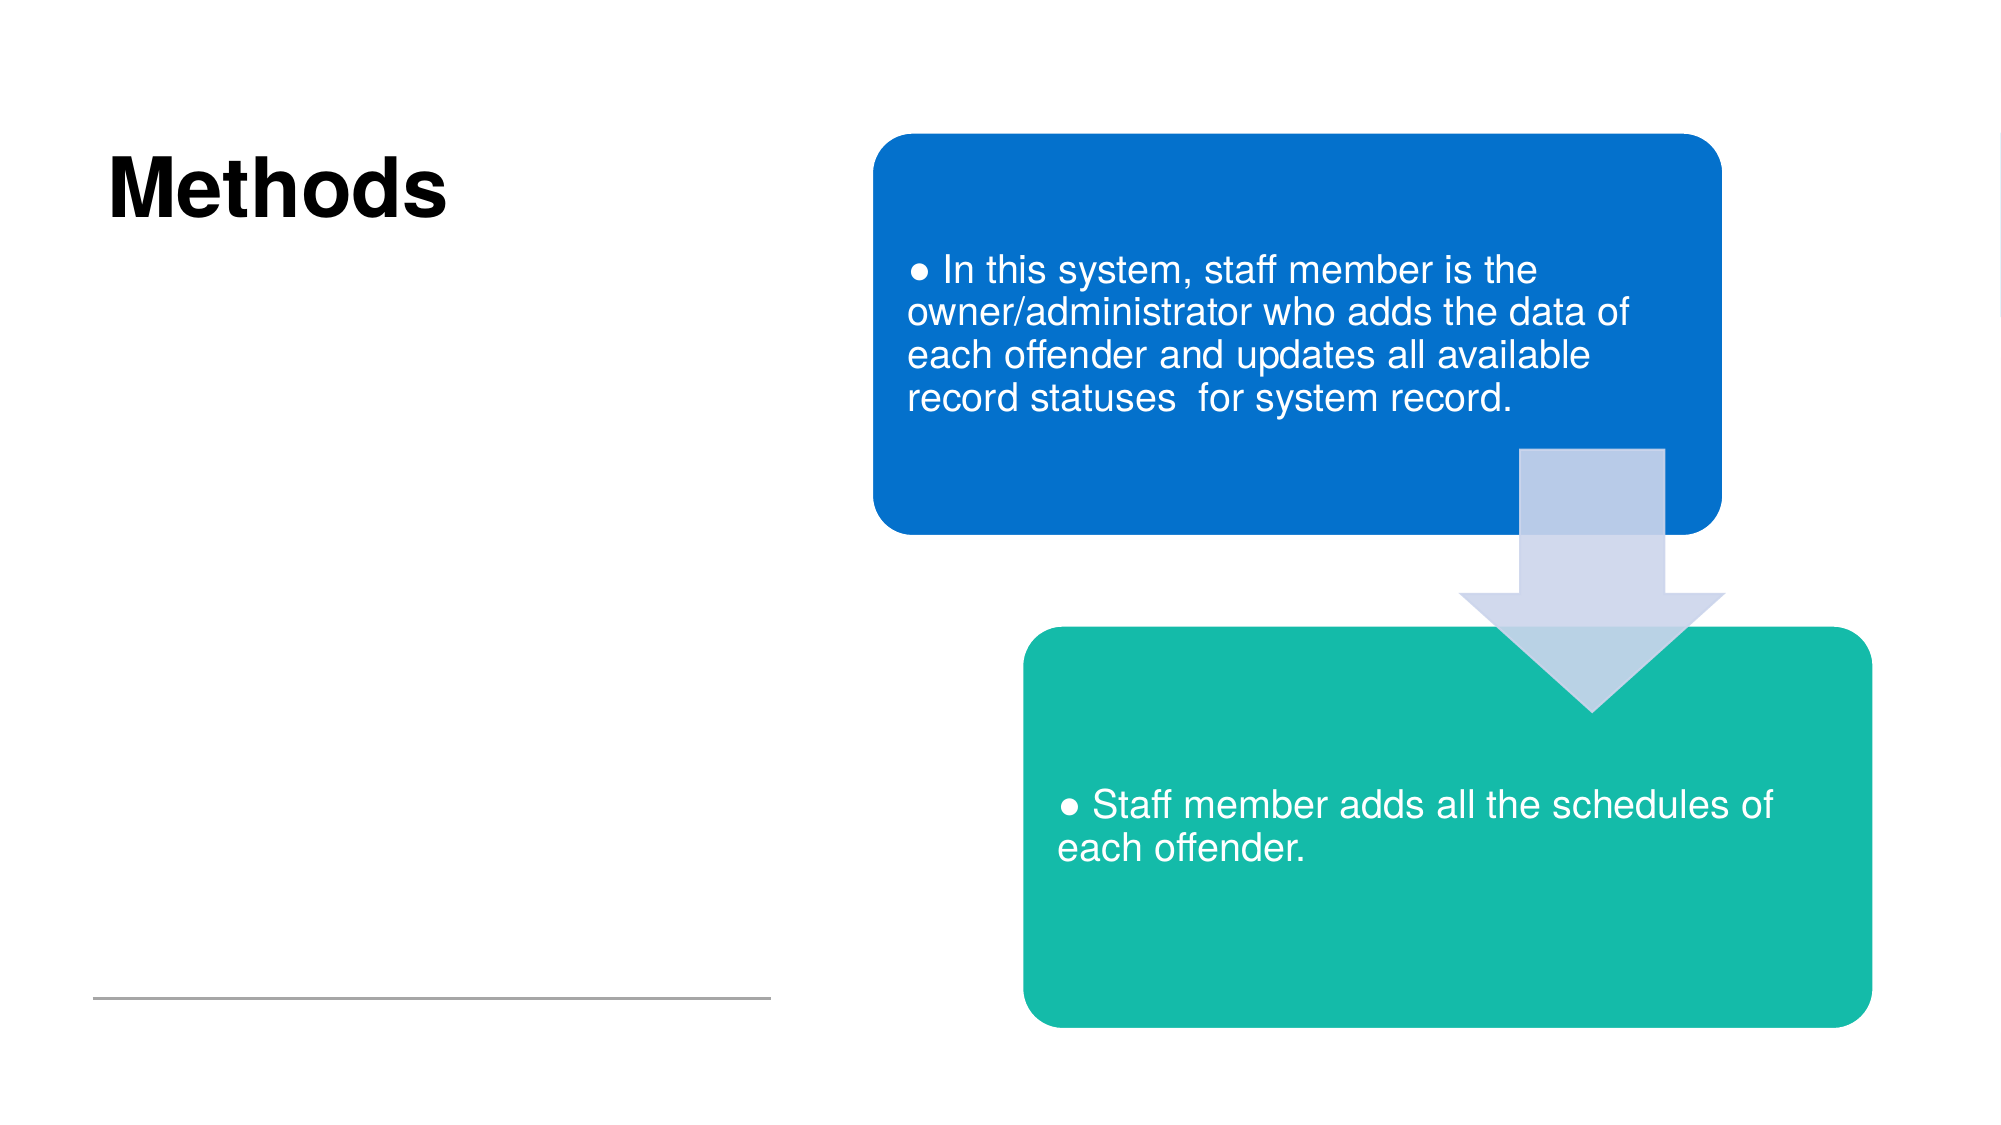

# Methods
● In this system, staff member is the owner/administrator who adds the data of each offender and updates all available record statuses  for system record.
● Staff member adds all the schedules of each offender.